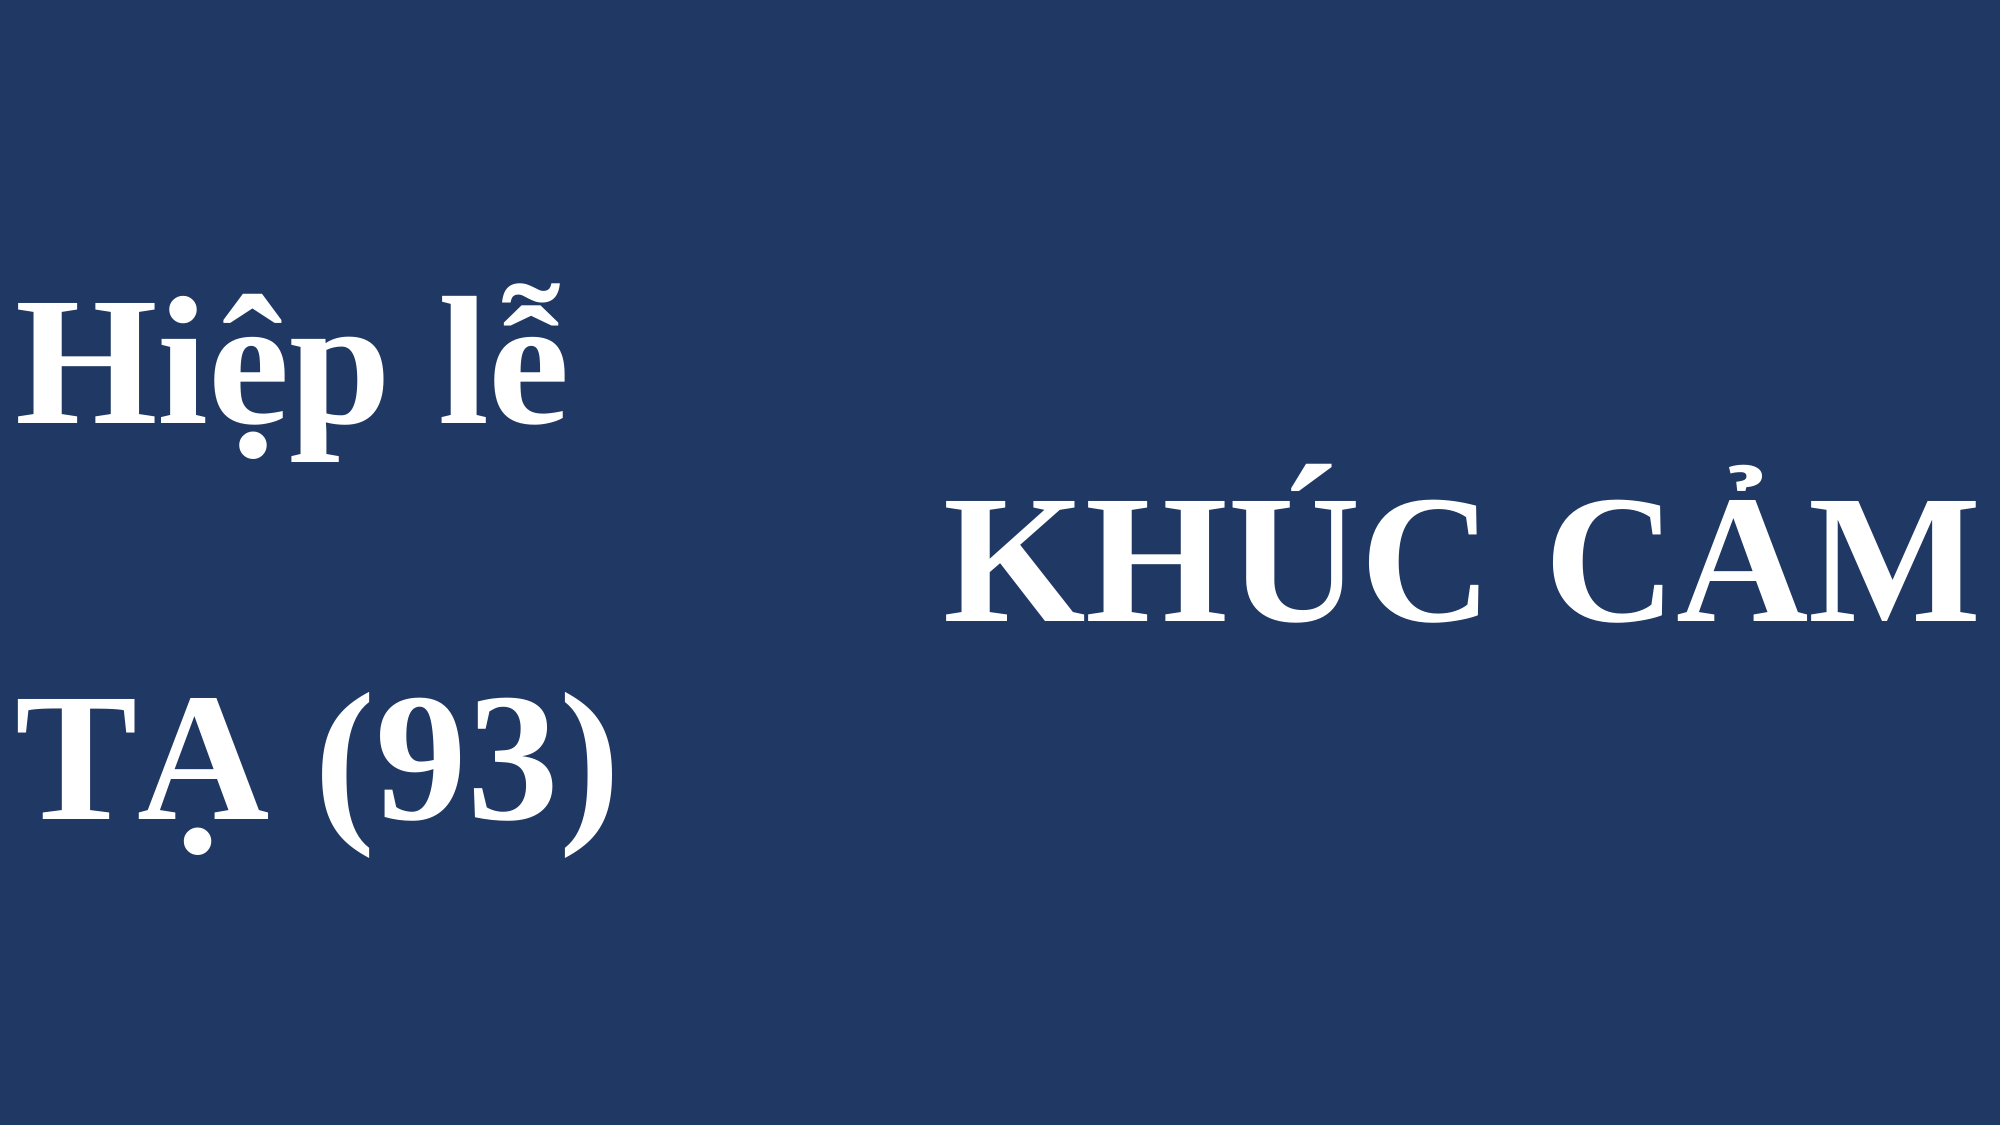

# Hiệp lễ                                                 KHÚC CẢM TẠ (93)